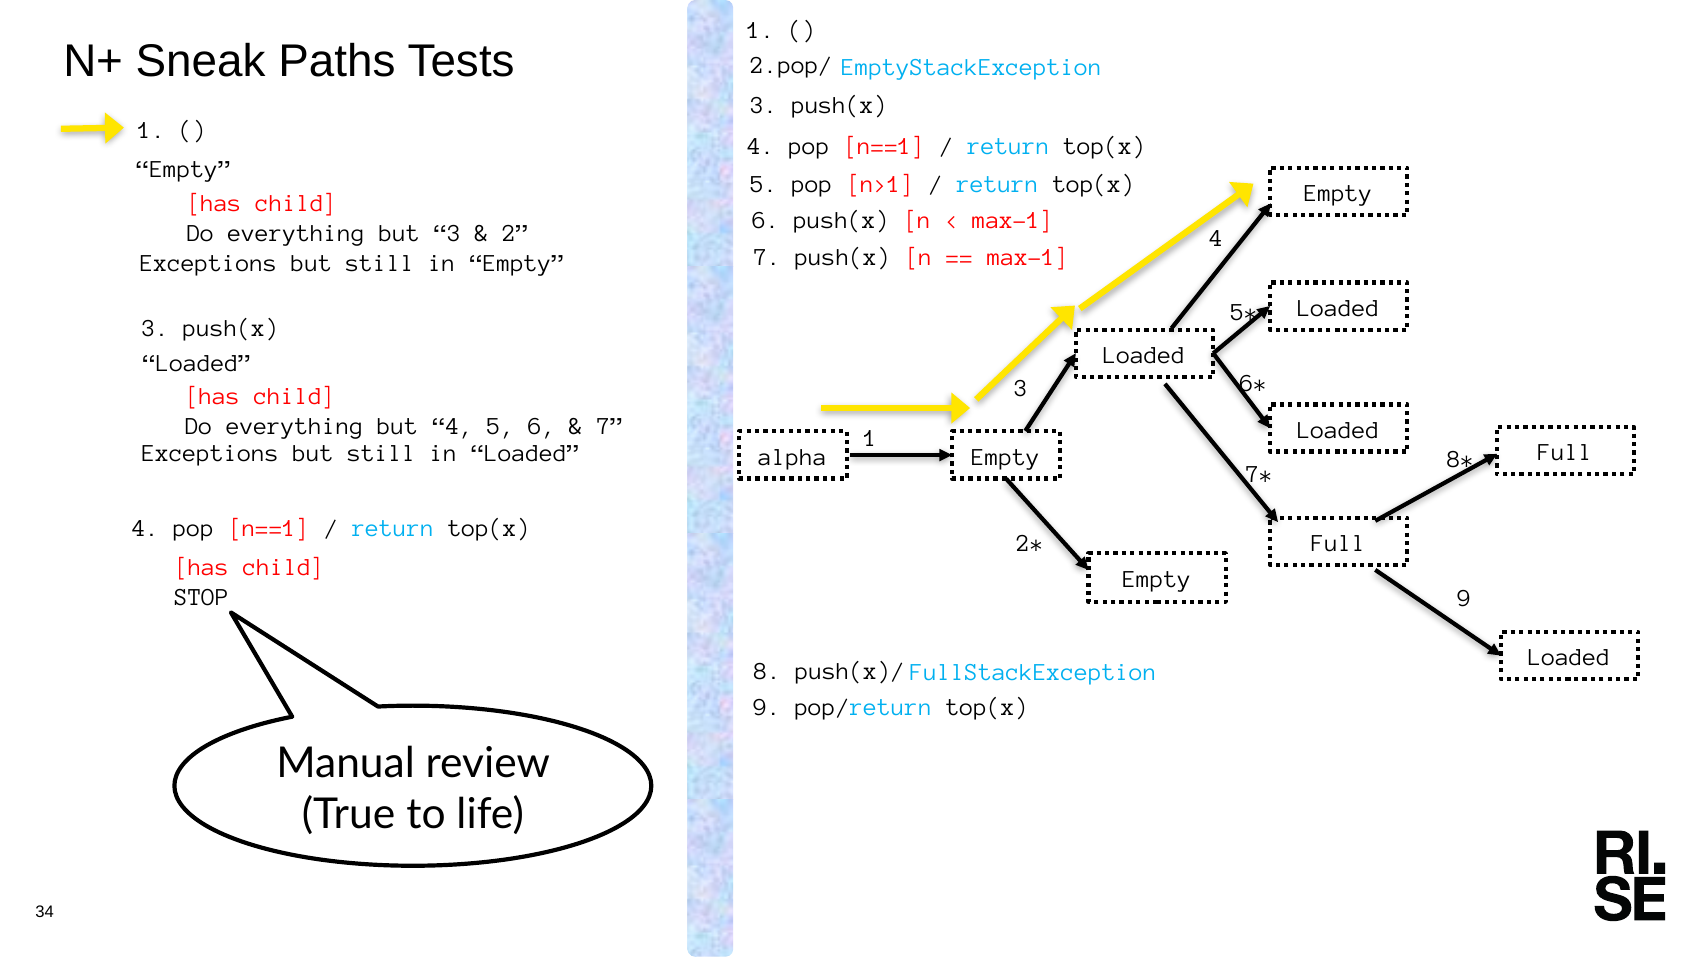

1. ()
# N+ Sneak Paths Tests
EmptyStackException
2.pop/
3. push(x)
1. ()
4. pop [n==1] / return top(x)
“Empty”
5. pop [n>1] / return top(x)
Empty
[has child]
Do everything but “3 & 2”
6. push(x) [n < max-1]
4
7. push(x) [n == max-1]
Exceptions but still in “Empty”
Loaded
5*
3. push(x)
Loaded
“Loaded”
6*
3
[has child]
Do everything but “4, 5, 6, & 7”
Loaded
1
Full
alpha
Empty
Exceptions but still in “Loaded”
8*
7*
4. pop [n==1] / return top(x)
Full
2*
[has child]
STOP
Empty
9
Loaded
FullStackException
8. push(x)/
9. pop/return top(x)
Manual review (True to life)
34